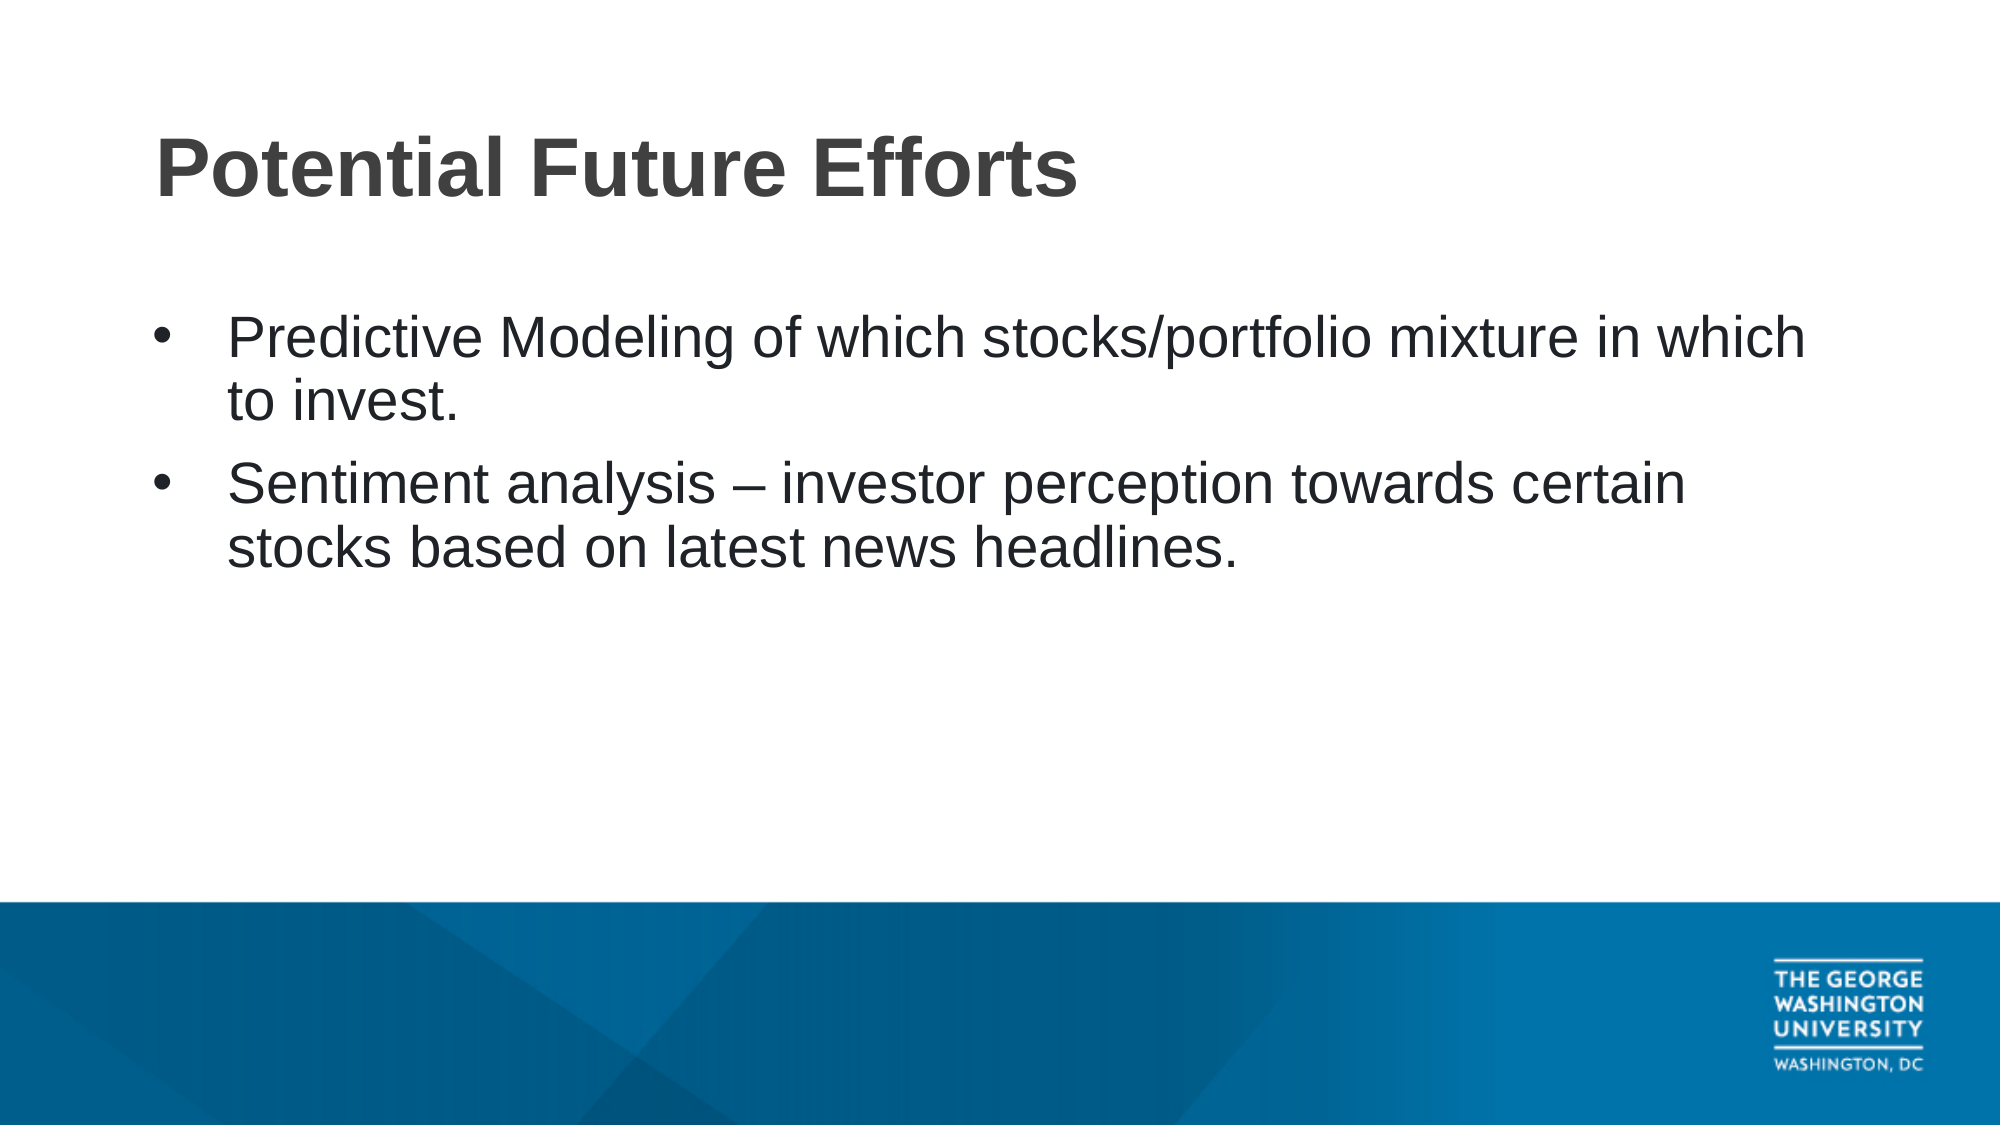

# Potential Future Efforts
Predictive Modeling of which stocks/portfolio mixture in which to invest.
Sentiment analysis – investor perception towards certain stocks based on latest news headlines.